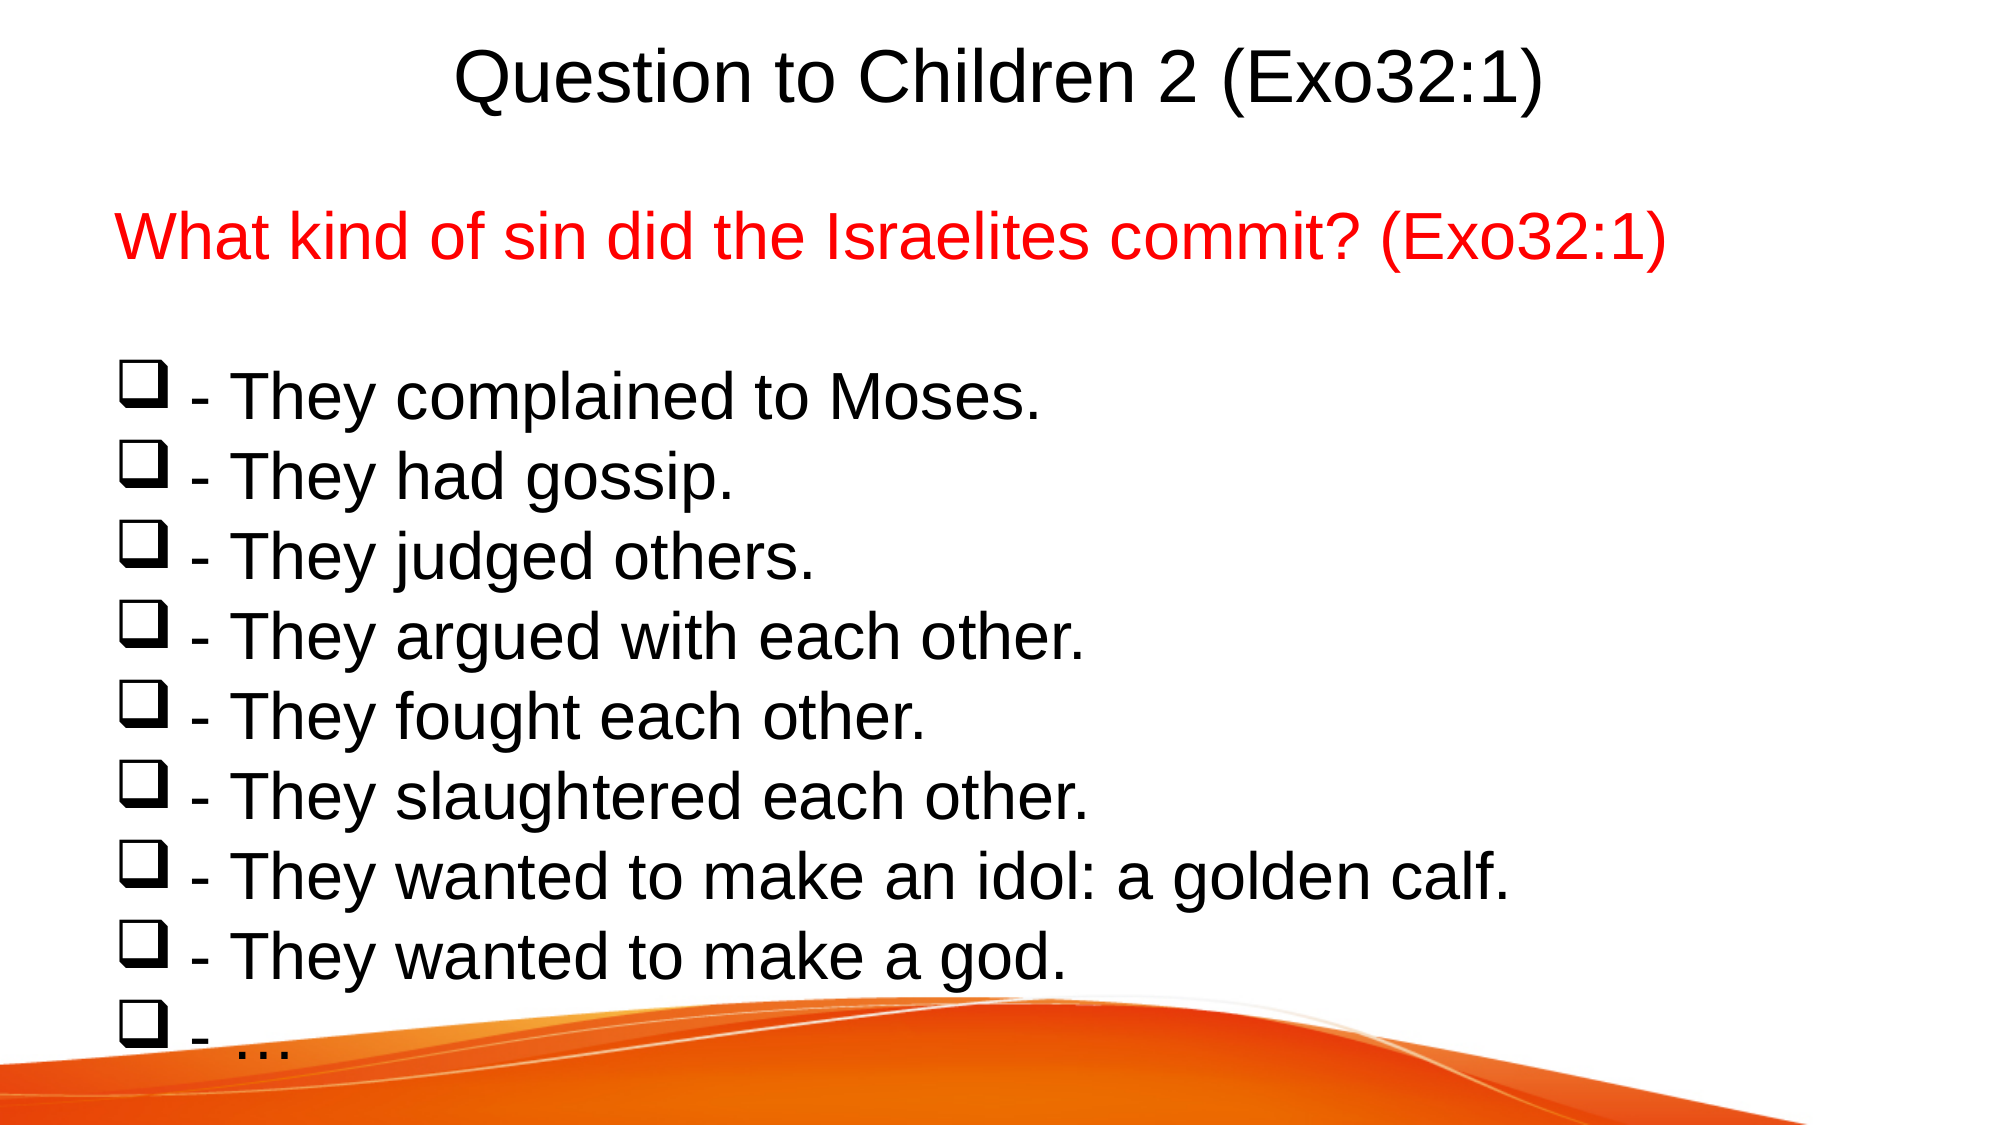

# Question to Children 2 (Exo32:1)
What kind of sin did the Israelites commit? (Exo32:1)
- They complained to Moses.
- They had gossip.
- They judged others.
- They argued with each other.
- They fought each other.
- They slaughtered each other.
- They wanted to make an idol: a golden calf.
- They wanted to make a god.
- …